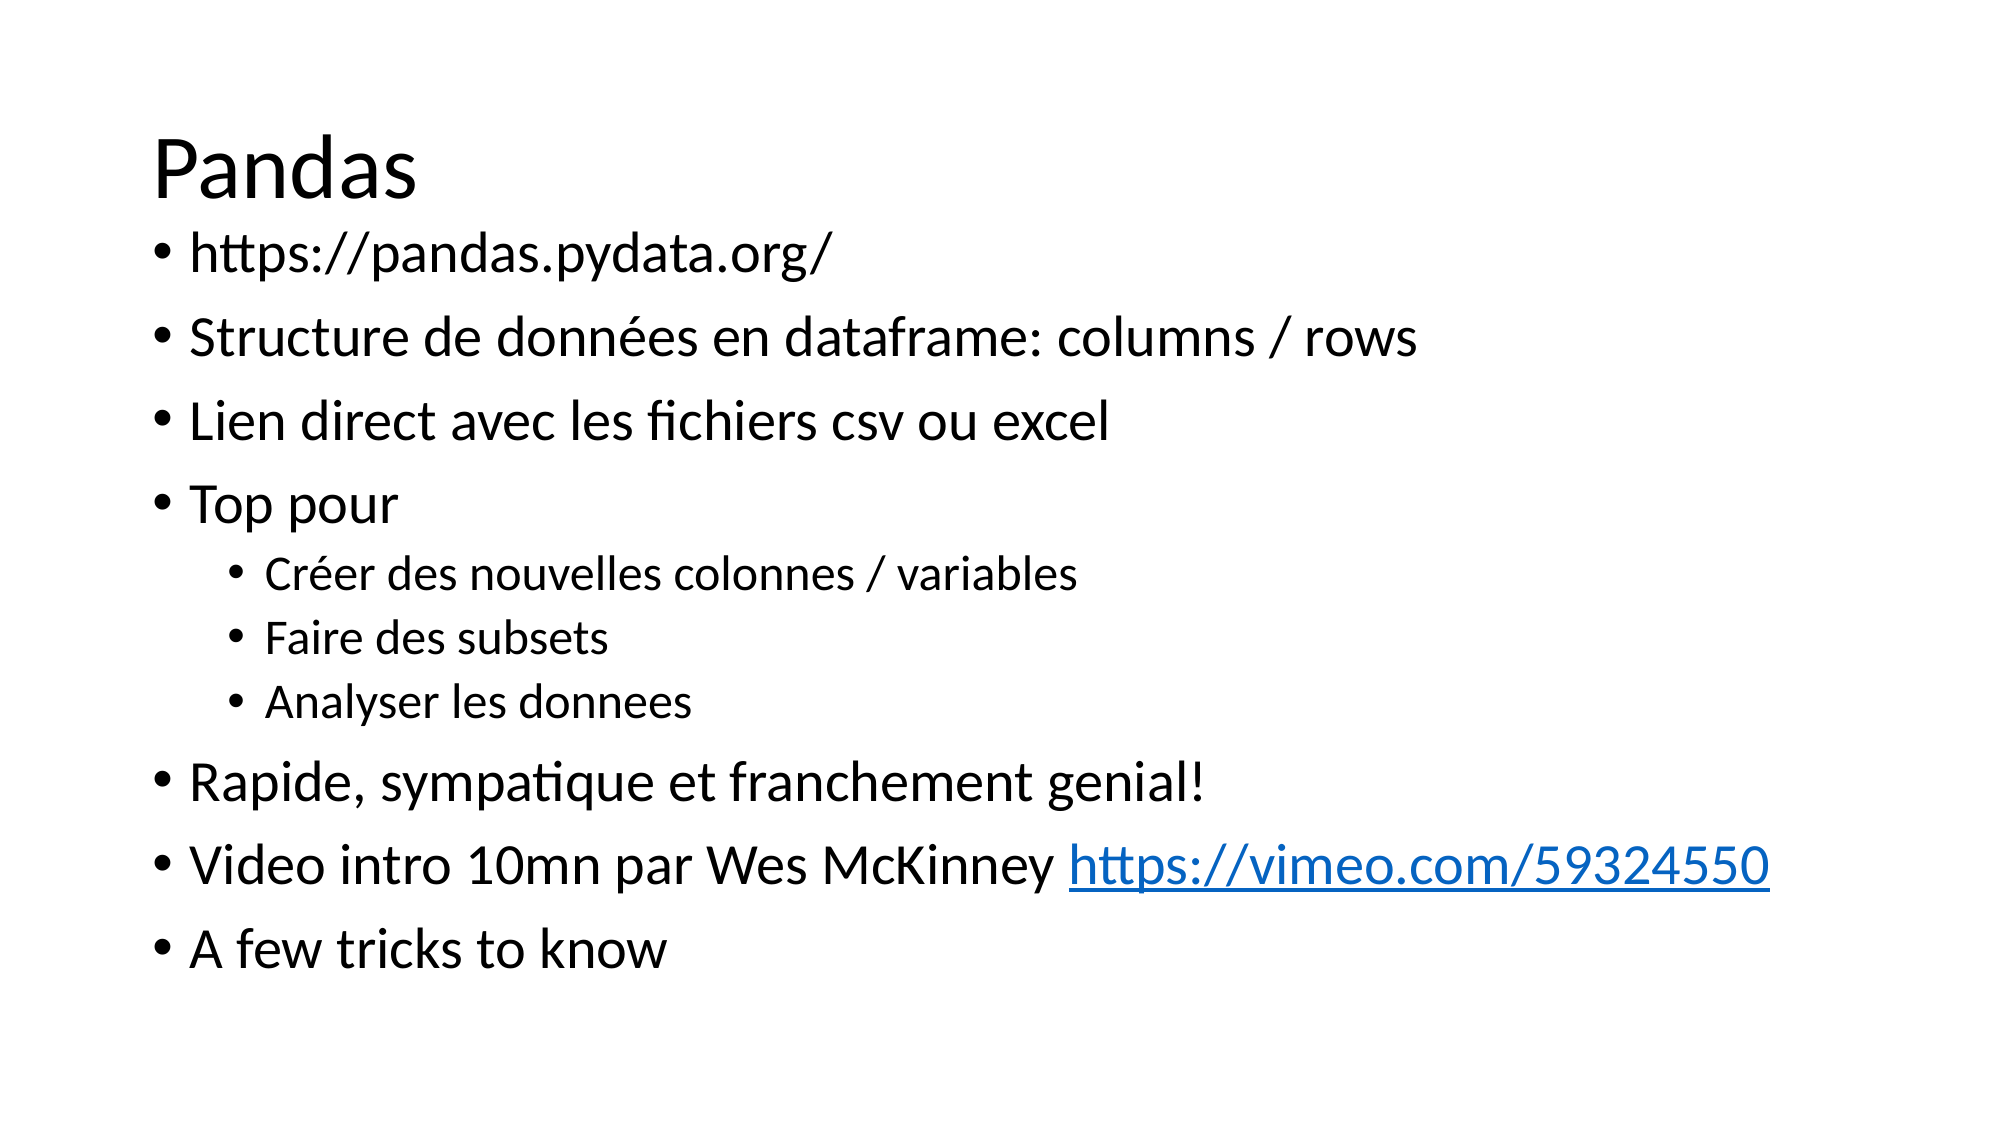

# Pandas
https://pandas.pydata.org/
Structure de données en dataframe: columns / rows
Lien direct avec les fichiers csv ou excel
Top pour
Créer des nouvelles colonnes / variables
Faire des subsets
Analyser les donnees
Rapide, sympatique et franchement genial!
Video intro 10mn par Wes McKinney https://vimeo.com/59324550
A few tricks to know